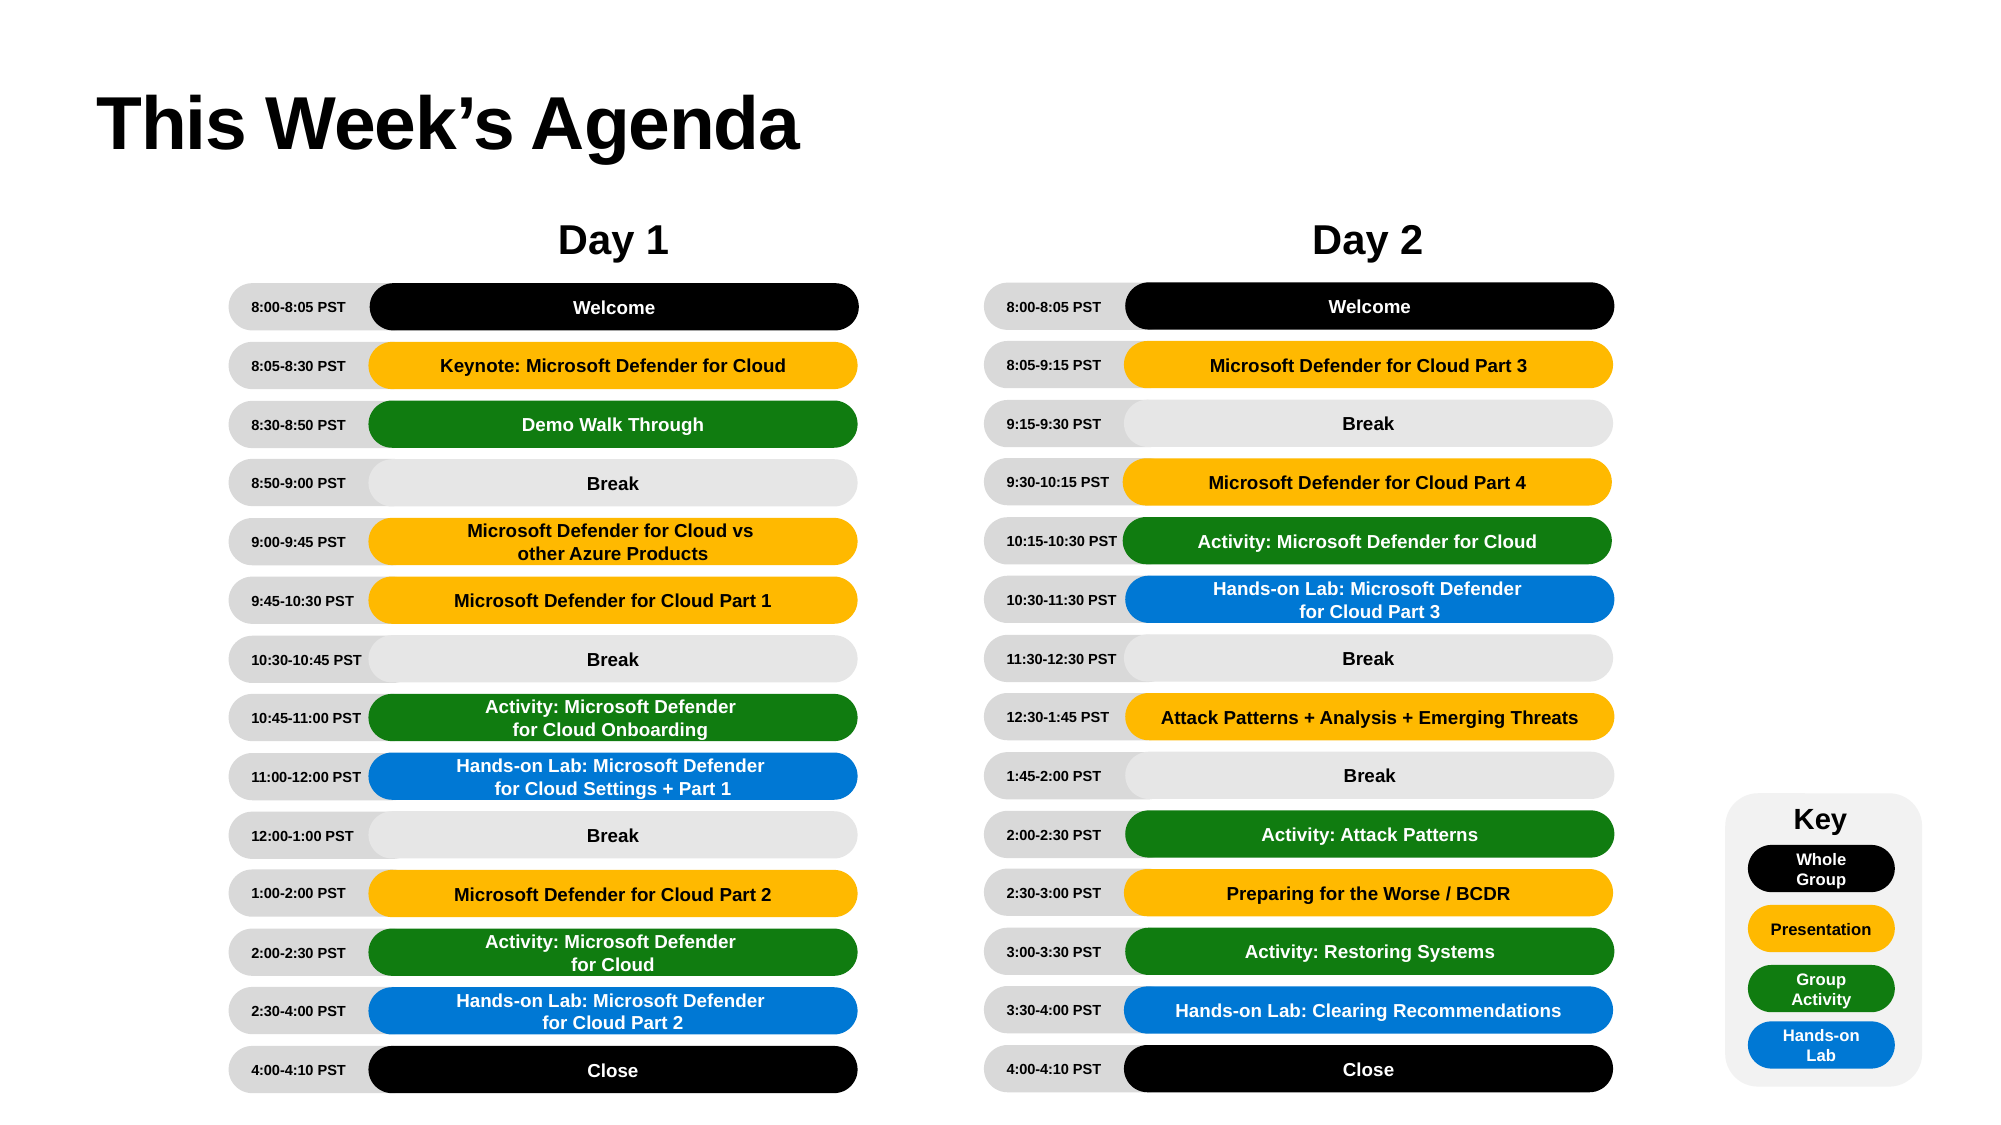

# This Week’s Agenda
Day 1
8:00-8:05 PST
Welcome
8:05-8:30 PST
Keynote: Microsoft Defender for Cloud
Demo Walk Through
8:30-8:50 PST
8:50-9:00 PST
Break
Microsoft Defender for Cloud vs
other Azure Products
9:00-9:45 PST
Microsoft Defender for Cloud Part 1
9:45-10:30 PST
Break
10:30-10:45 PST
10:45-11:00 PST
Activity: Microsoft Defender
for Cloud Onboarding
Hands-on Lab: Microsoft Defender
for Cloud Settings + Part 1
11:00-12:00 PST
Break
12:00-1:00 PST
1:00-2:00 PST
Microsoft Defender for Cloud Part 2
2:00-2:30 PST
Activity: Microsoft Defender
for Cloud
2:30-4:00 PST
Hands-on Lab: Microsoft Defender
for Cloud Part 2
4:00-4:10 PST
Close
Day 2
Welcome
8:00-8:05 PST
8:05-9:15 PST
Microsoft Defender for Cloud Part 3
Break
9:15-9:30 PST
9:30-10:15 PST
Microsoft Defender for Cloud Part 4
Activity: Microsoft Defender for Cloud
10:15-10:30 PST
Hands-on Lab: Microsoft Defender
for Cloud Part 3
10:30-11:30 PST
Break
11:30-12:30 PST
12:30-1:45 PST
Attack Patterns + Analysis + Emerging Threats
Break
1:45-2:00 PST
Activity: Attack Patterns
2:00-2:30 PST
2:30-3:00 PST
Preparing for the Worse / BCDR
3:00-3:30 PST
Activity: Restoring Systems
3:30-4:00 PST
Hands-on Lab: Clearing Recommendations
4:00-4:10 PST
Close

Key
Whole Group
Presentation
Group Activity
Hands-on Lab